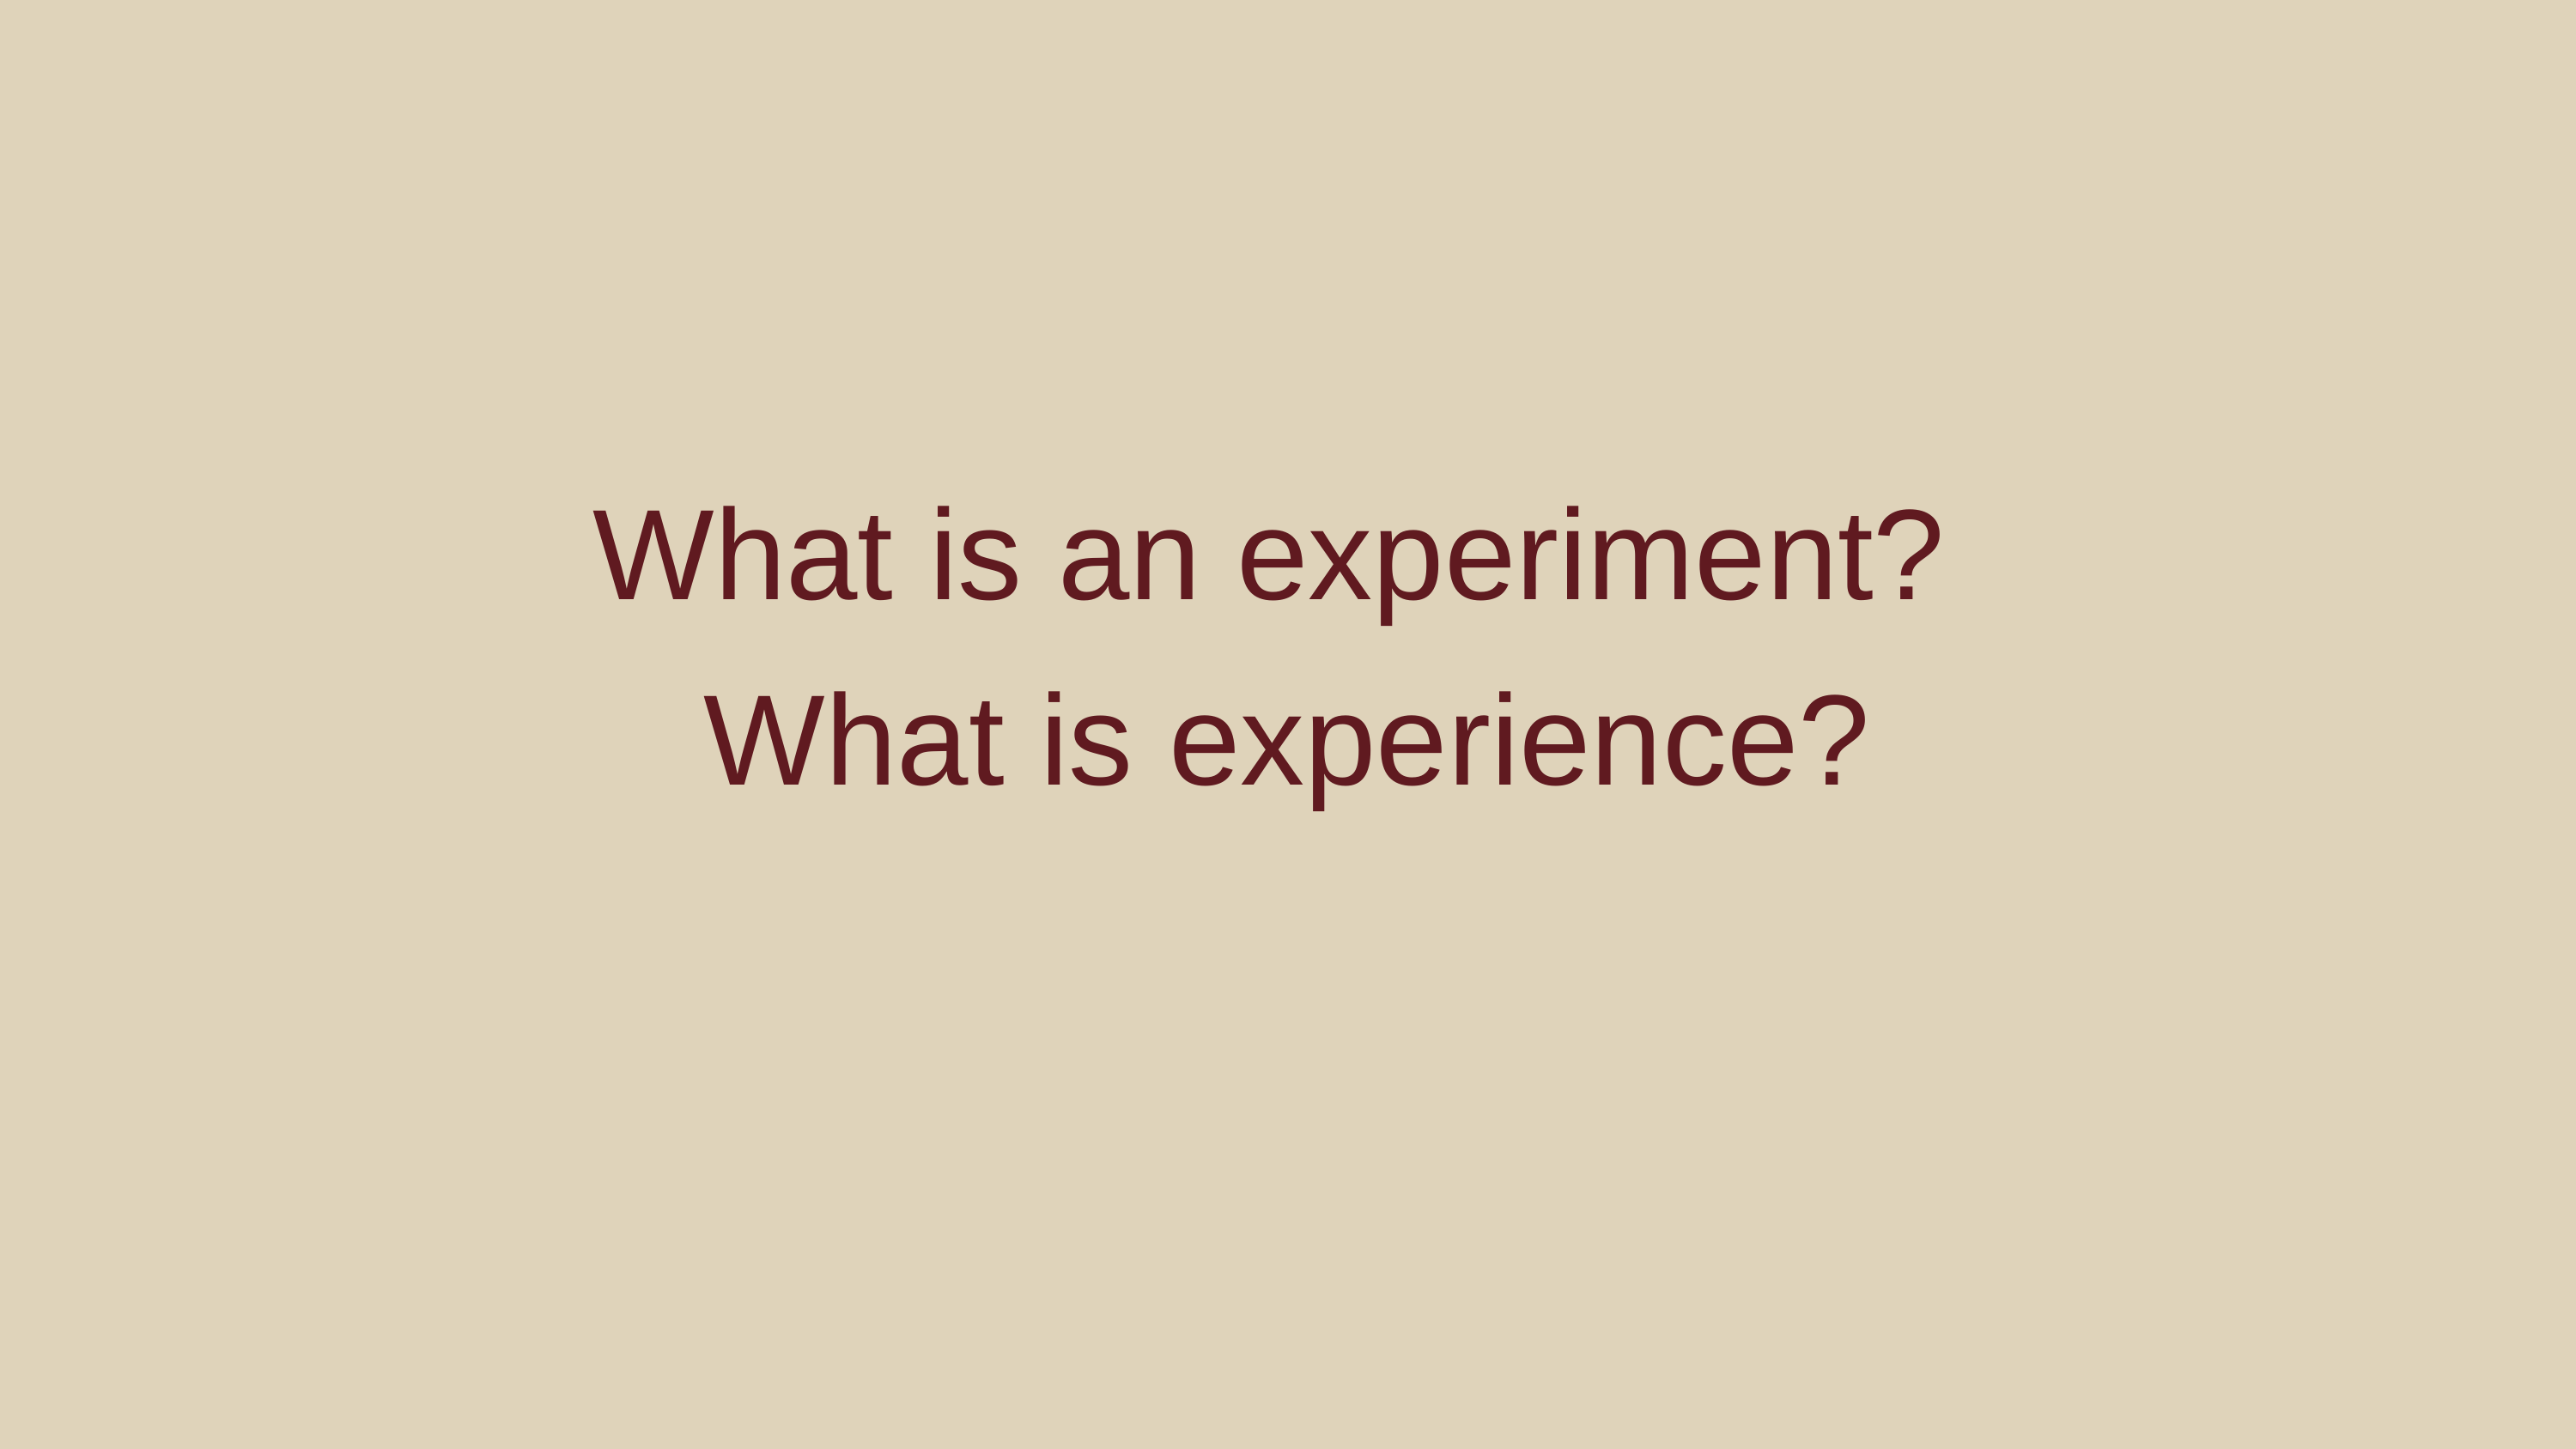

What is an experiment?
What is experience?

Canva